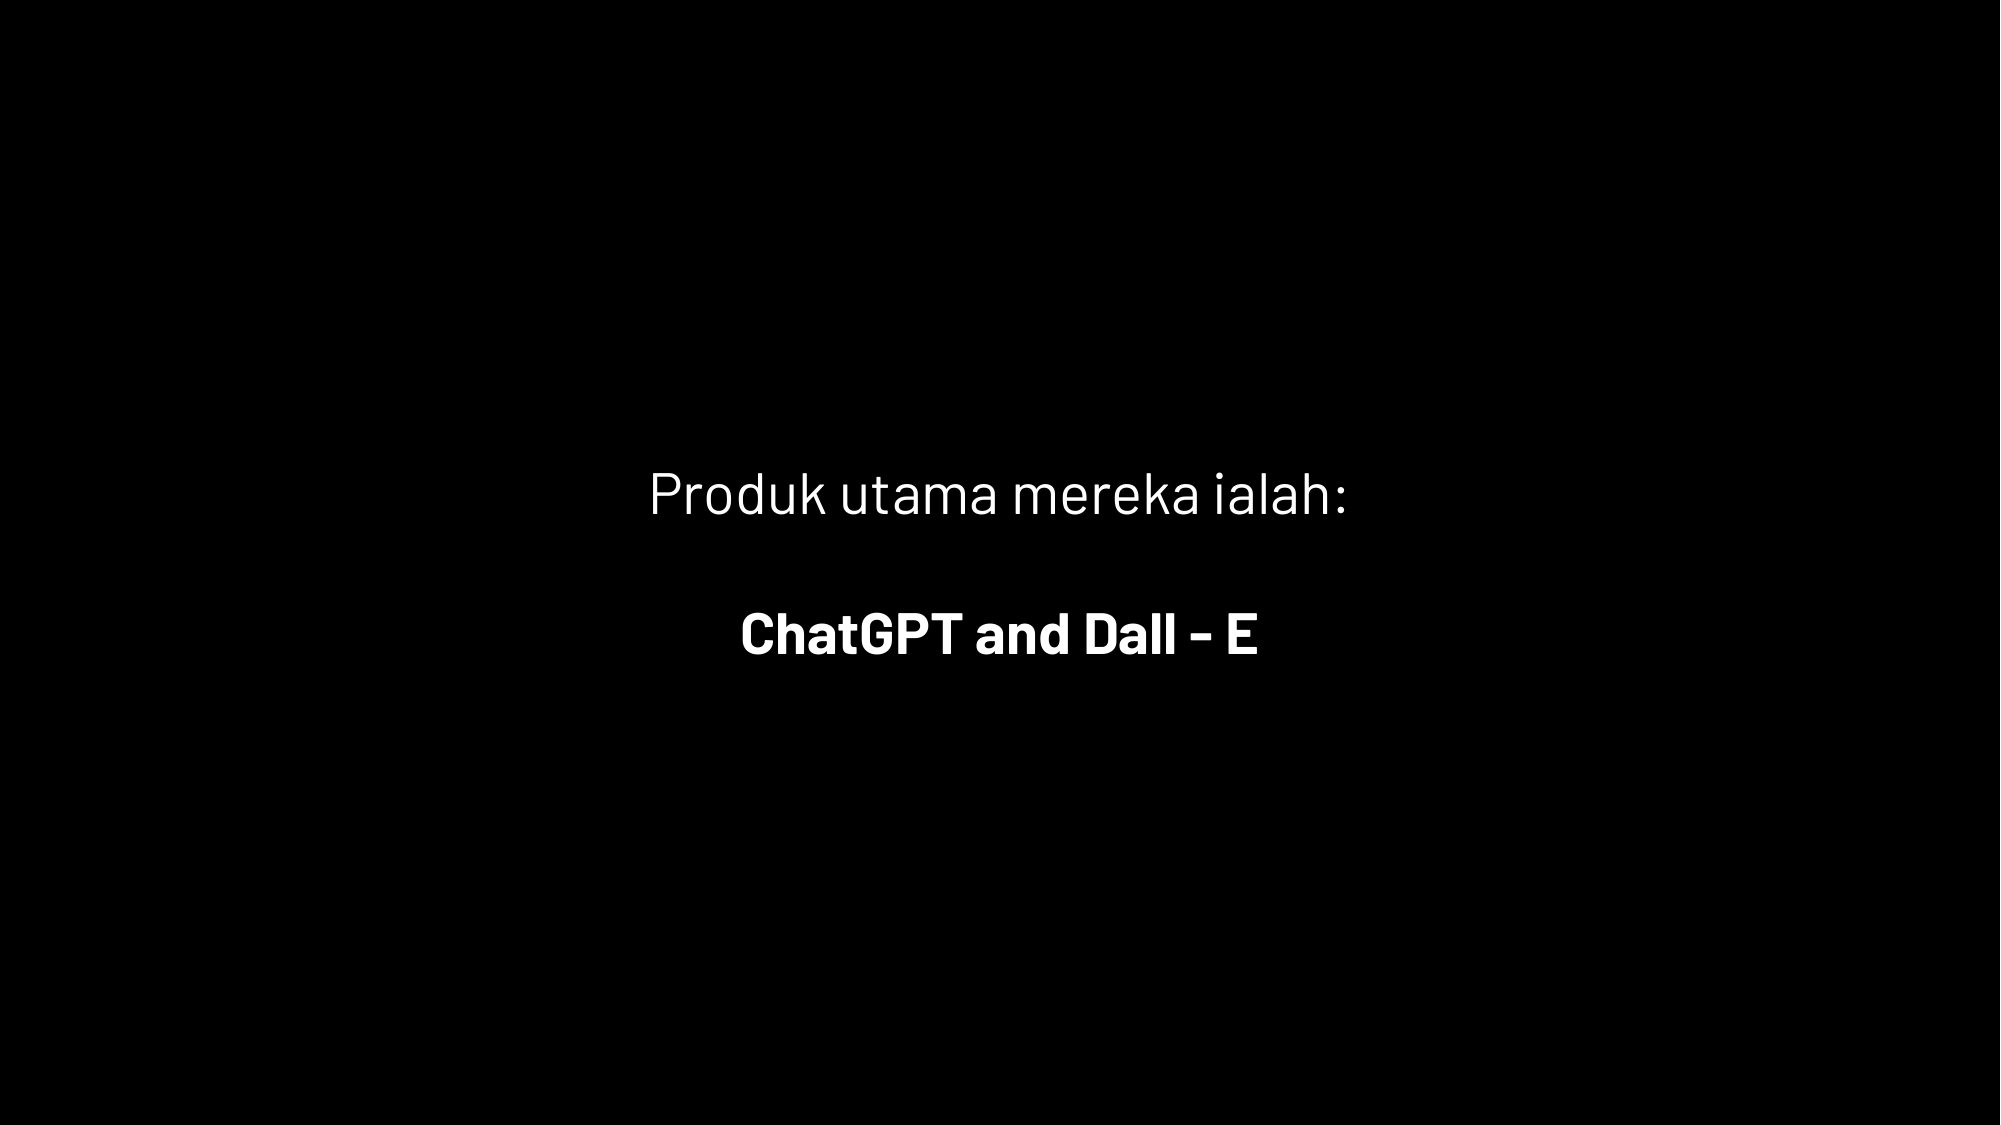

Produk utama mereka ialah:

ChatGPT and Dall - E